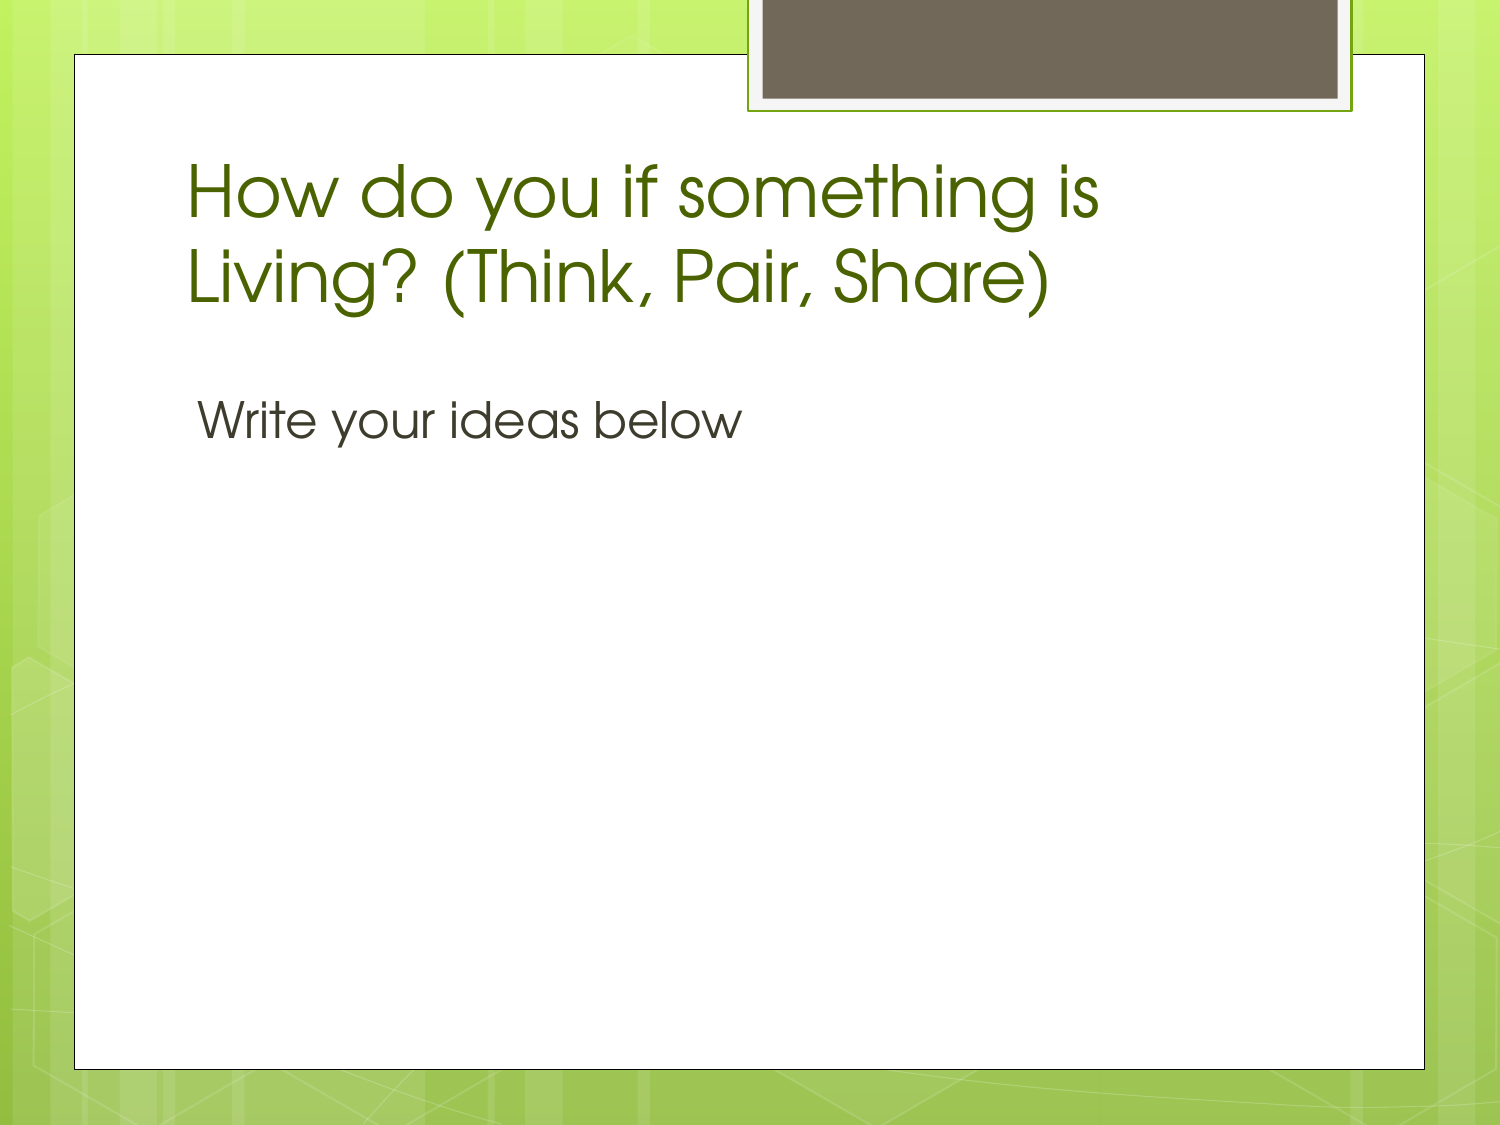

# How do you if something is Living? (Think, Pair, Share)
Write your ideas below